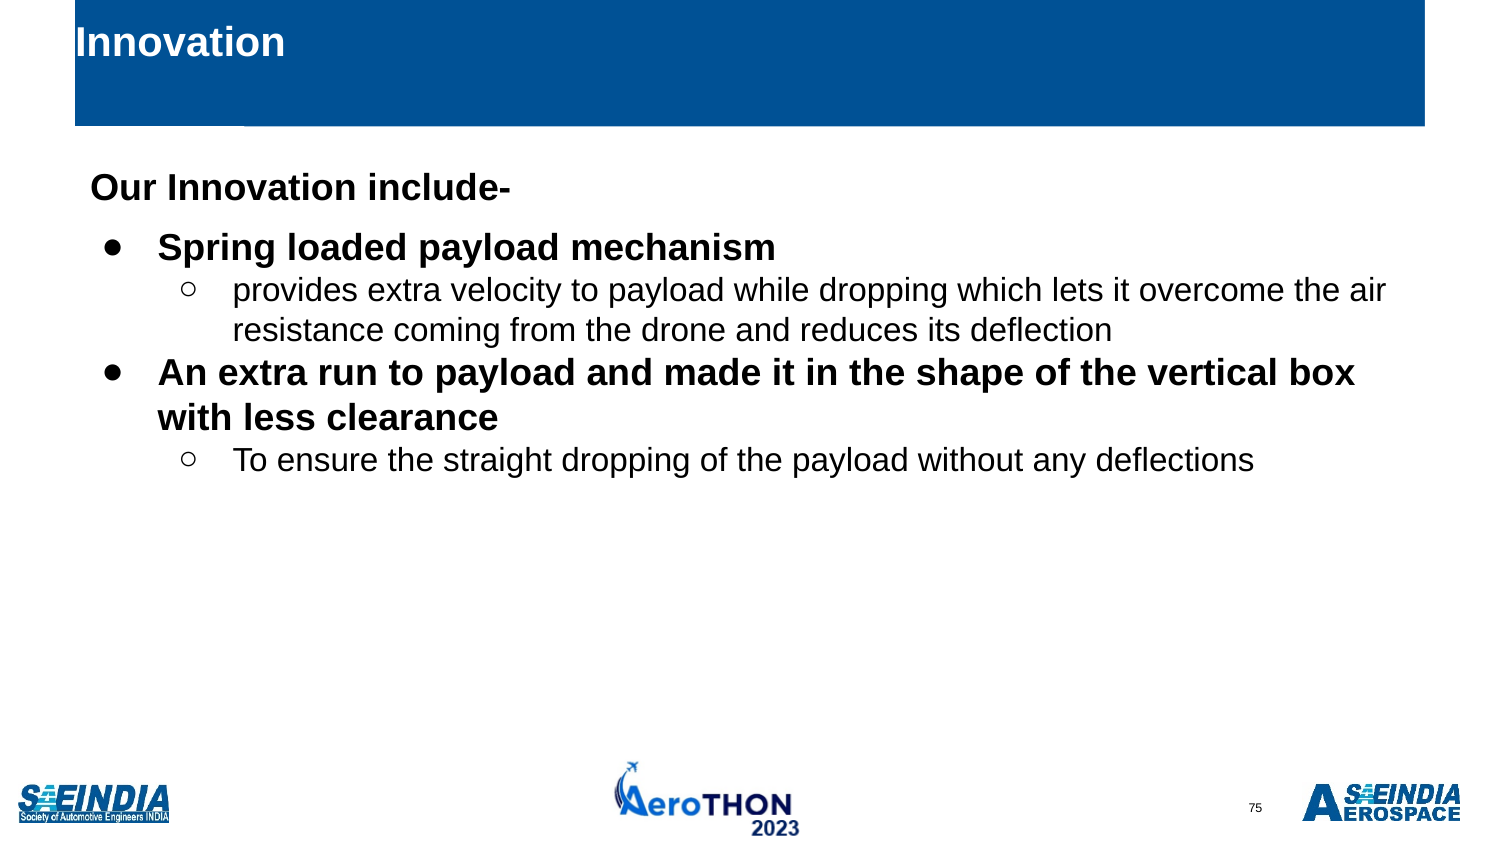

# Innovation
Our Innovation include-
Spring loaded payload mechanism
provides extra velocity to payload while dropping which lets it overcome the air resistance coming from the drone and reduces its deflection
An extra run to payload and made it in the shape of the vertical box with less clearance
To ensure the straight dropping of the payload without any deflections
75